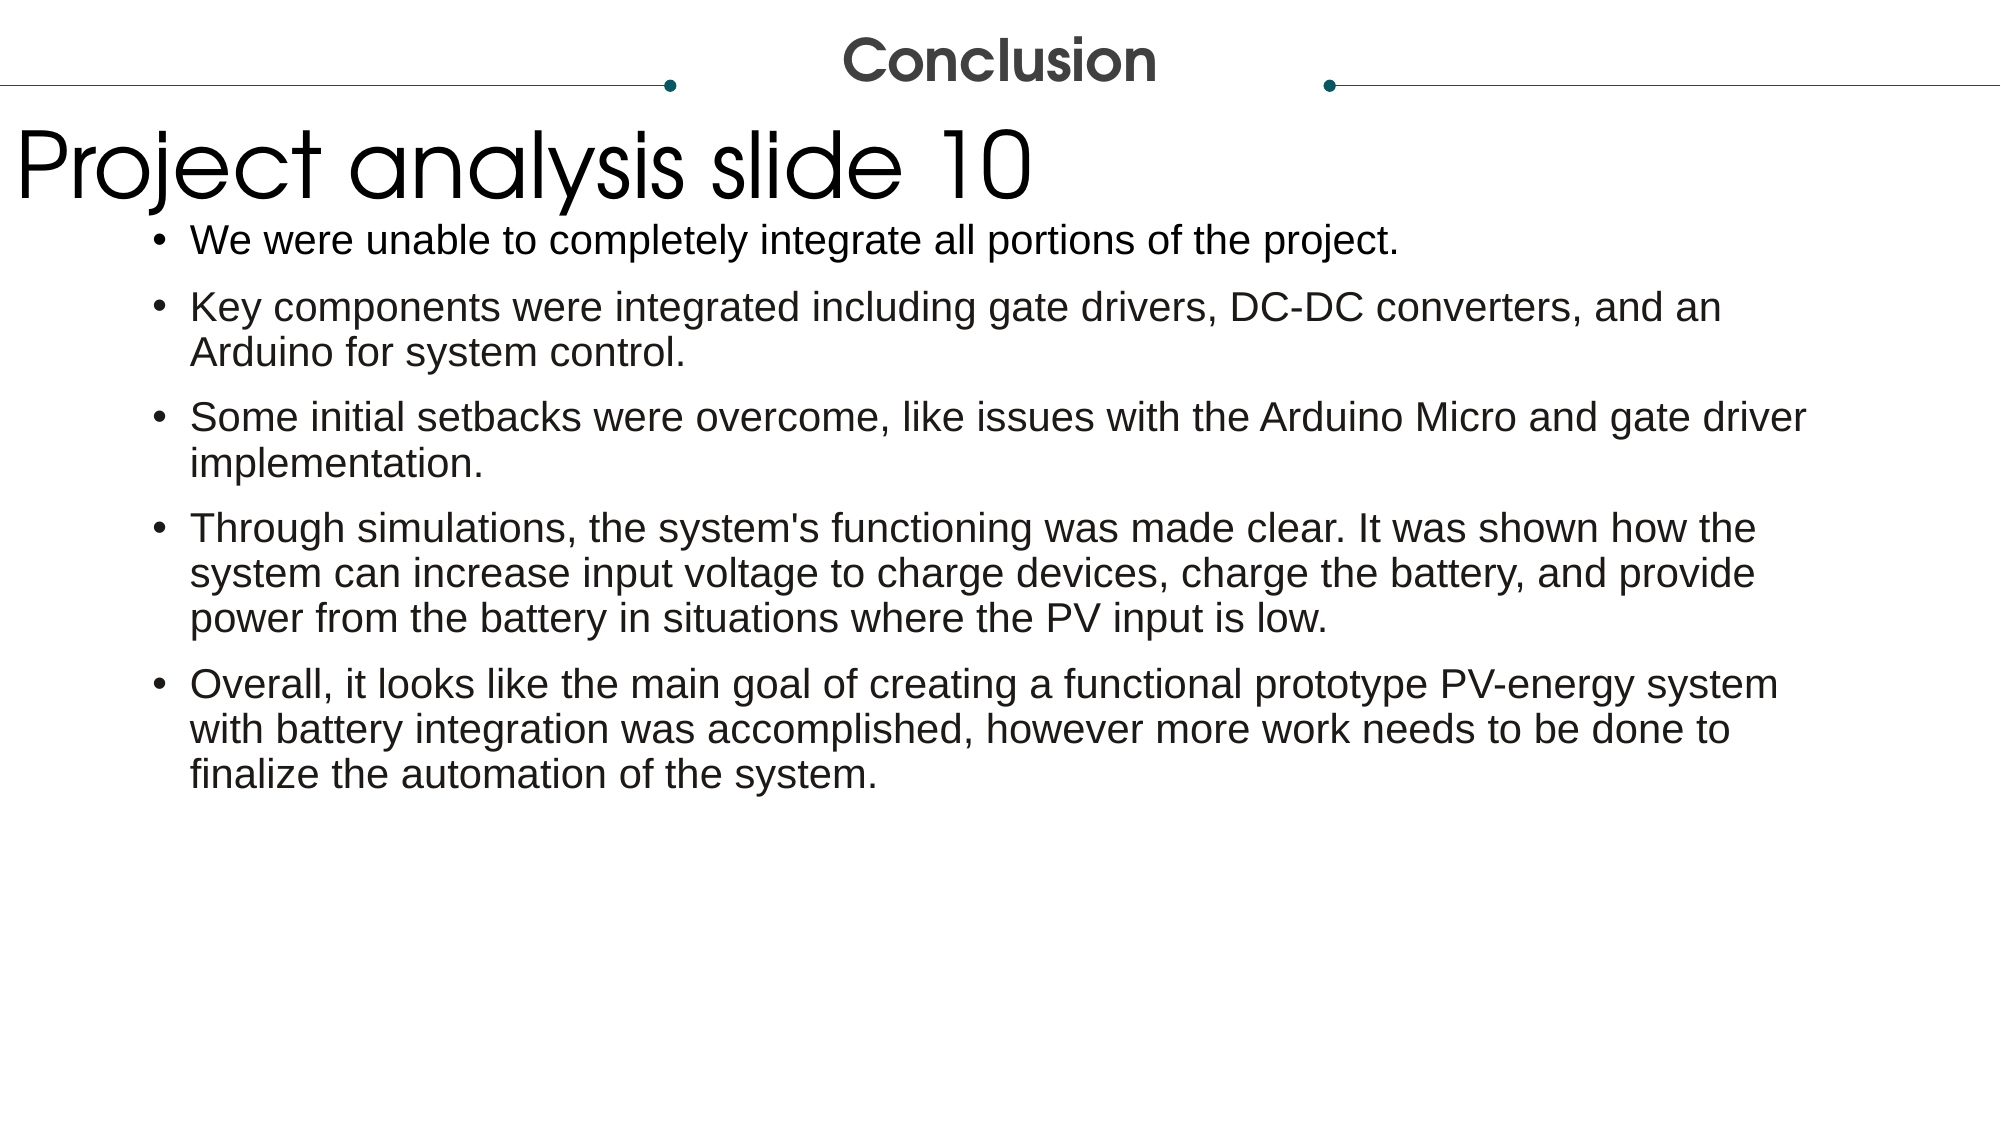

Conclusion
Project analysis slide 10
We were unable to completely integrate all portions of the project.
Key components were integrated including gate drivers, DC-DC converters, and an Arduino for system control.
Some initial setbacks were overcome, like issues with the Arduino Micro and gate driver implementation.
Through simulations, the system's functioning was made clear. It was shown how the system can increase input voltage to charge devices, charge the battery, and provide power from the battery in situations where the PV input is low.
Overall, it looks like the main goal of creating a functional prototype PV-energy system with battery integration was accomplished, however more work needs to be done to finalize the automation of the system.